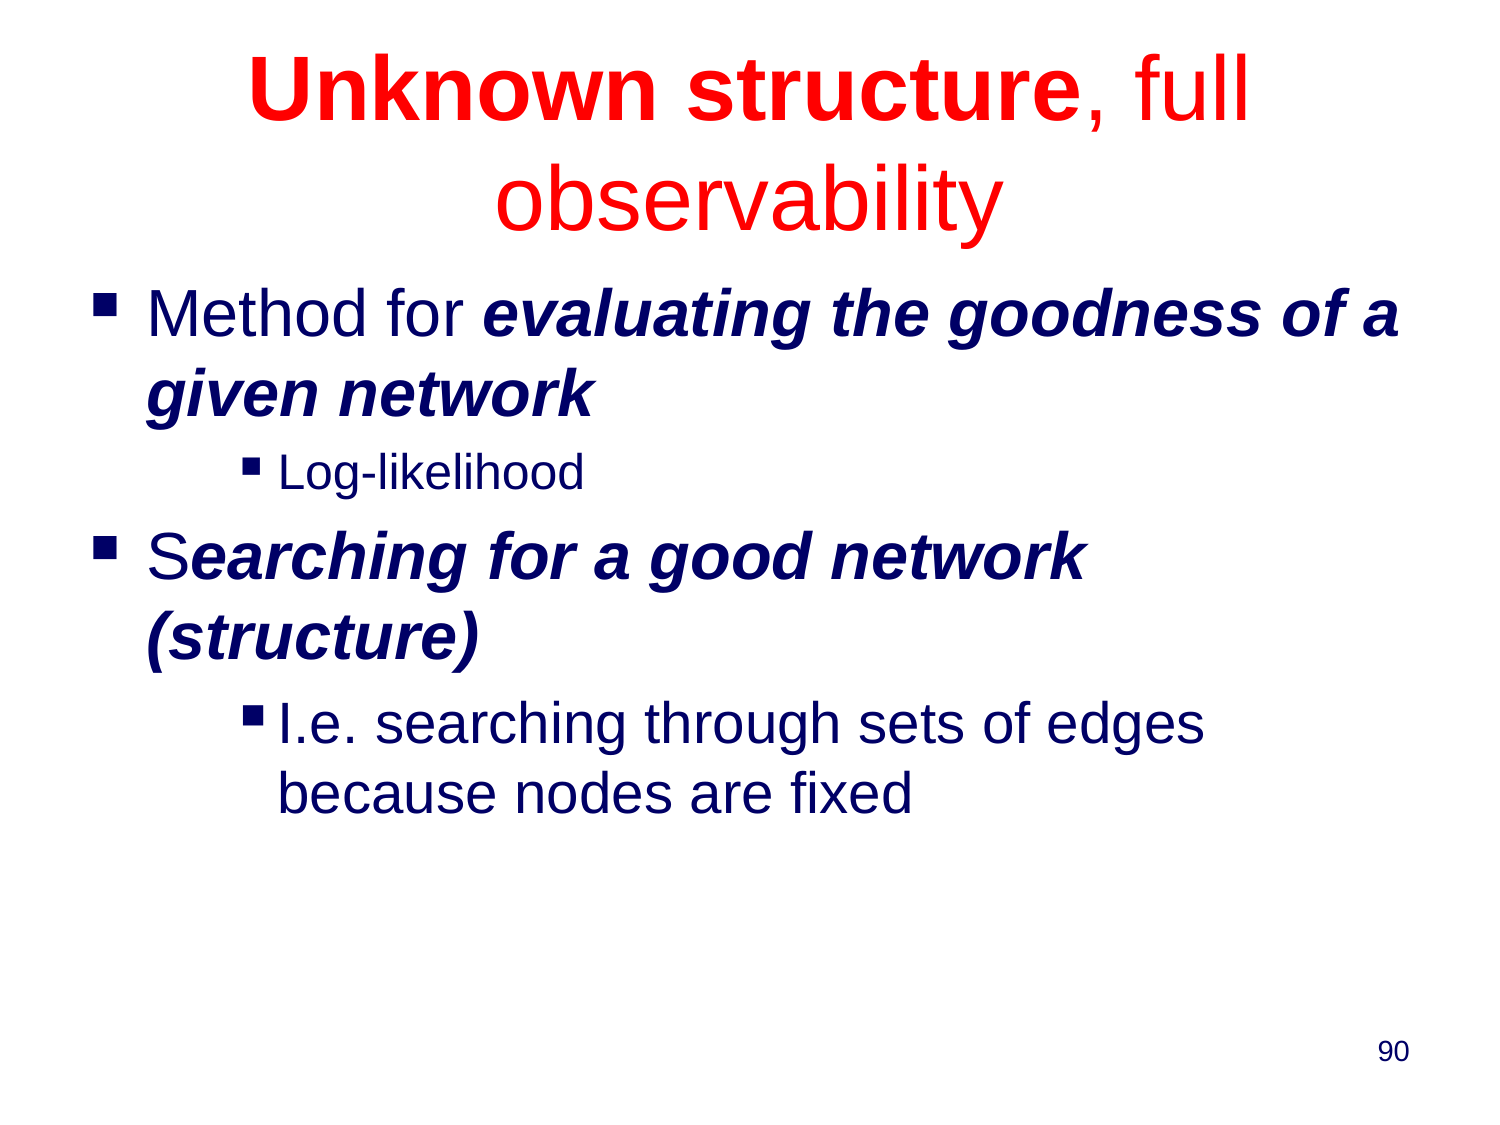

# Unknown structure, full observability
Method for evaluating the goodness of a given network
Log-likelihood
Searching for a good network (structure)
I.e. searching through sets of edges because nodes are fixed

90